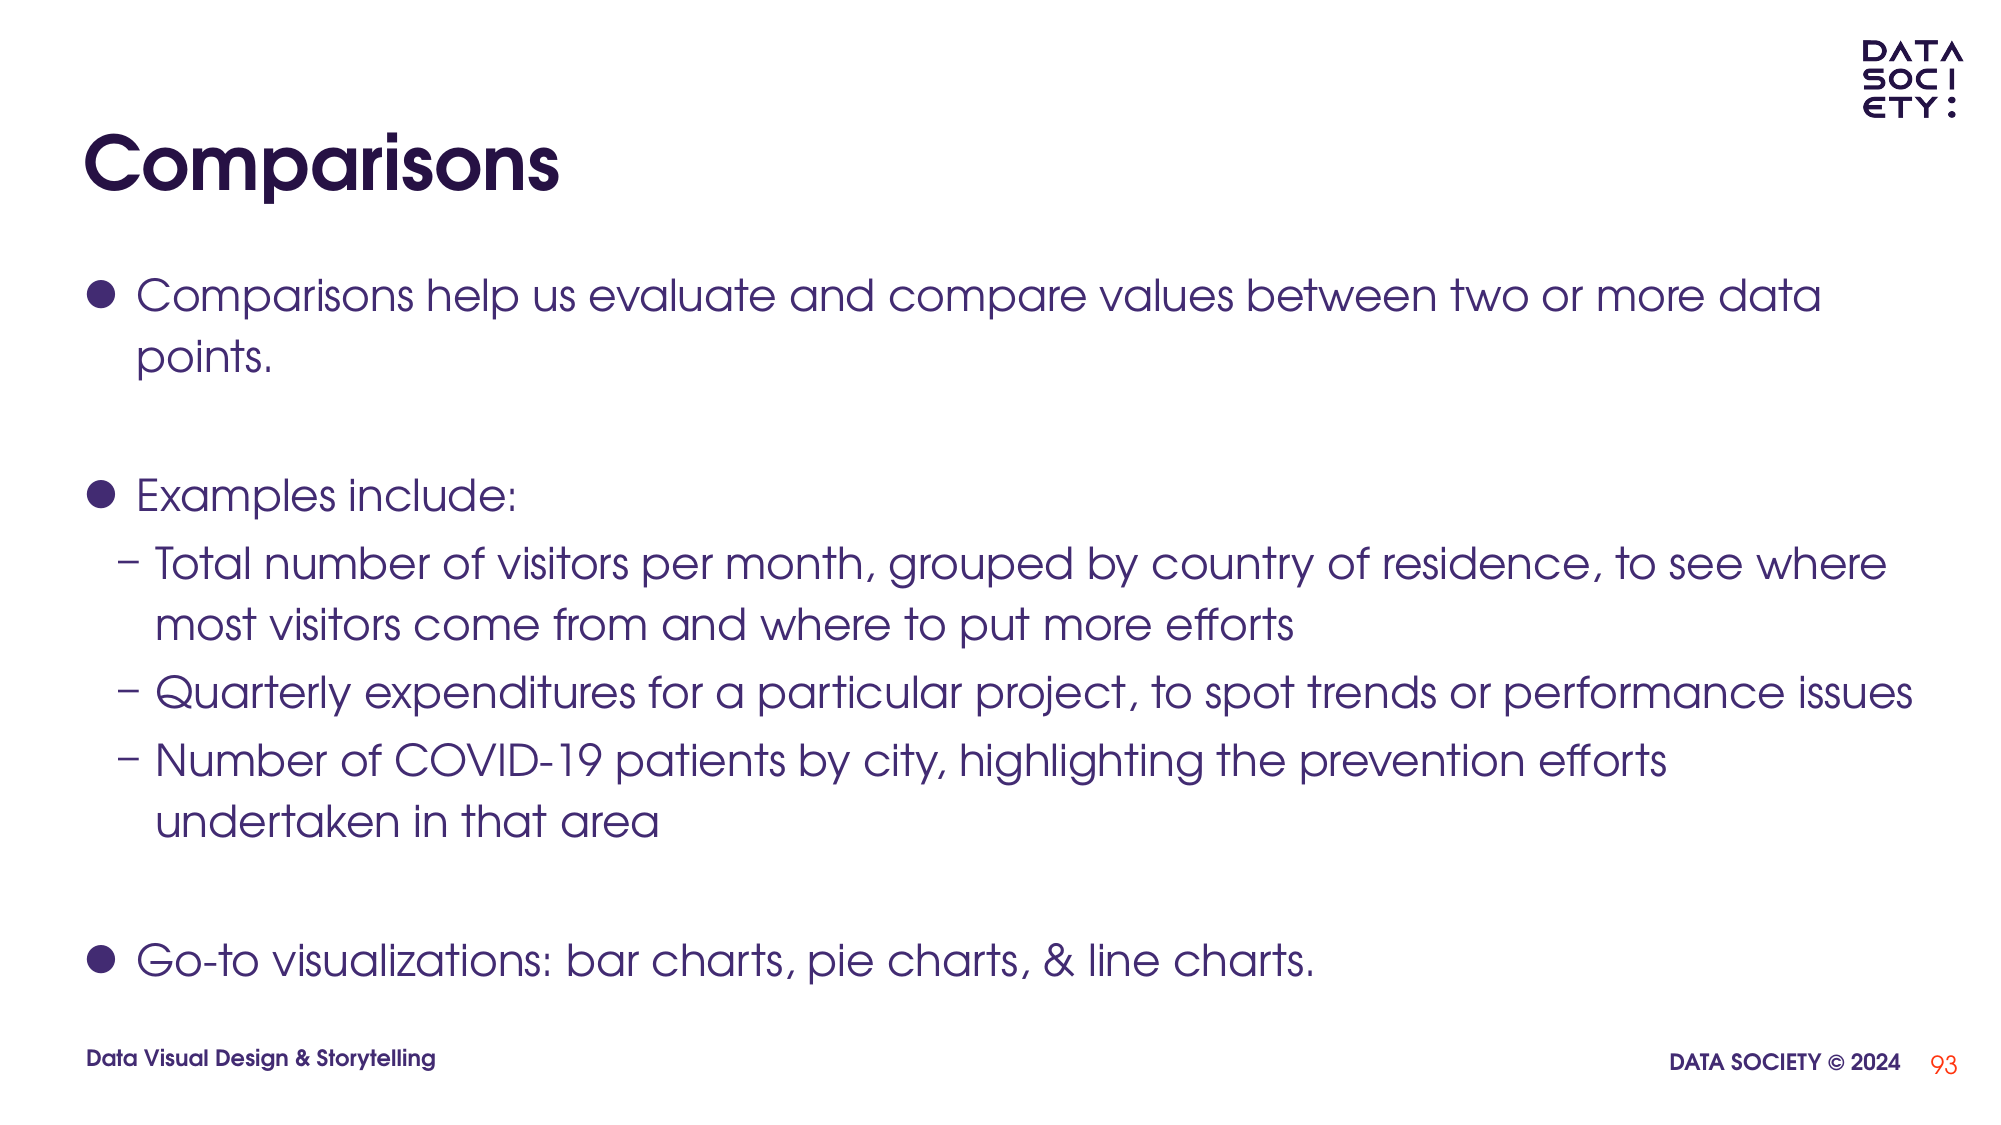

# Comparisons
Comparisons help us evaluate and compare values between two or more data points.

Examples include:
Total number of visitors per month, grouped by country of residence, to see where most visitors come from and where to put more efforts
Quarterly expenditures for a particular project, to spot trends or performance issues
Number of COVID-19 patients by city, highlighting the prevention efforts undertaken in that area

Go-to visualizations: bar charts, pie charts, & line charts.
93